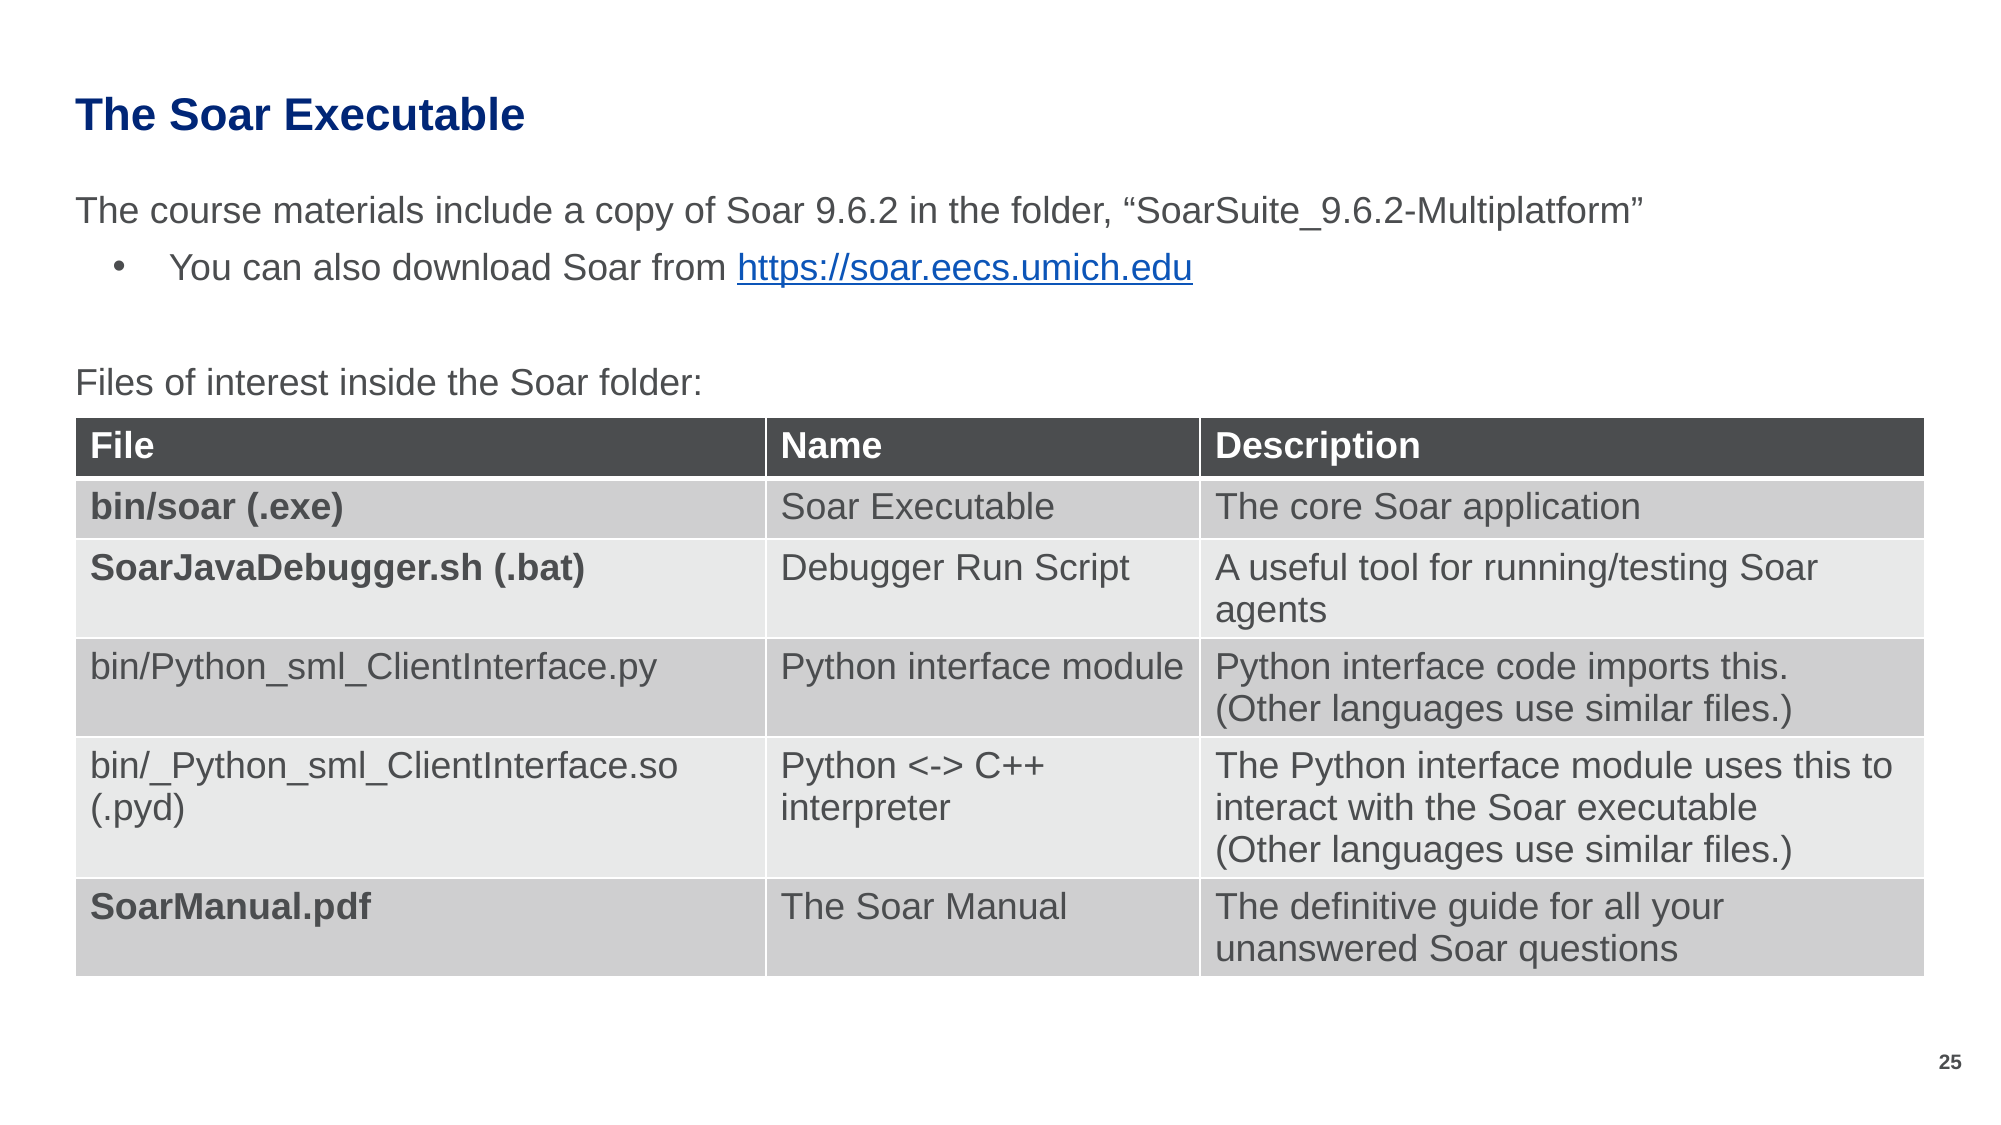

# The Soar Executable
The course materials include a copy of Soar 9.6.2 in the folder, “SoarSuite_9.6.2-Multiplatform”
You can also download Soar from https://soar.eecs.umich.edu

Files of interest inside the Soar folder:
| File | Name | Description |
| --- | --- | --- |
| bin/soar (.exe) | Soar Executable | The core Soar application |
| SoarJavaDebugger.sh (.bat) | Debugger Run Script | A useful tool for running/testing Soar agents |
| bin/Python\_sml\_ClientInterface.py | Python interface module | Python interface code imports this. (Other languages use similar files.) |
| bin/\_Python\_sml\_ClientInterface.so (.pyd) | Python <-> C++ interpreter | The Python interface module uses this to interact with the Soar executable (Other languages use similar files.) |
| SoarManual.pdf | The Soar Manual | The definitive guide for all your unanswered Soar questions |